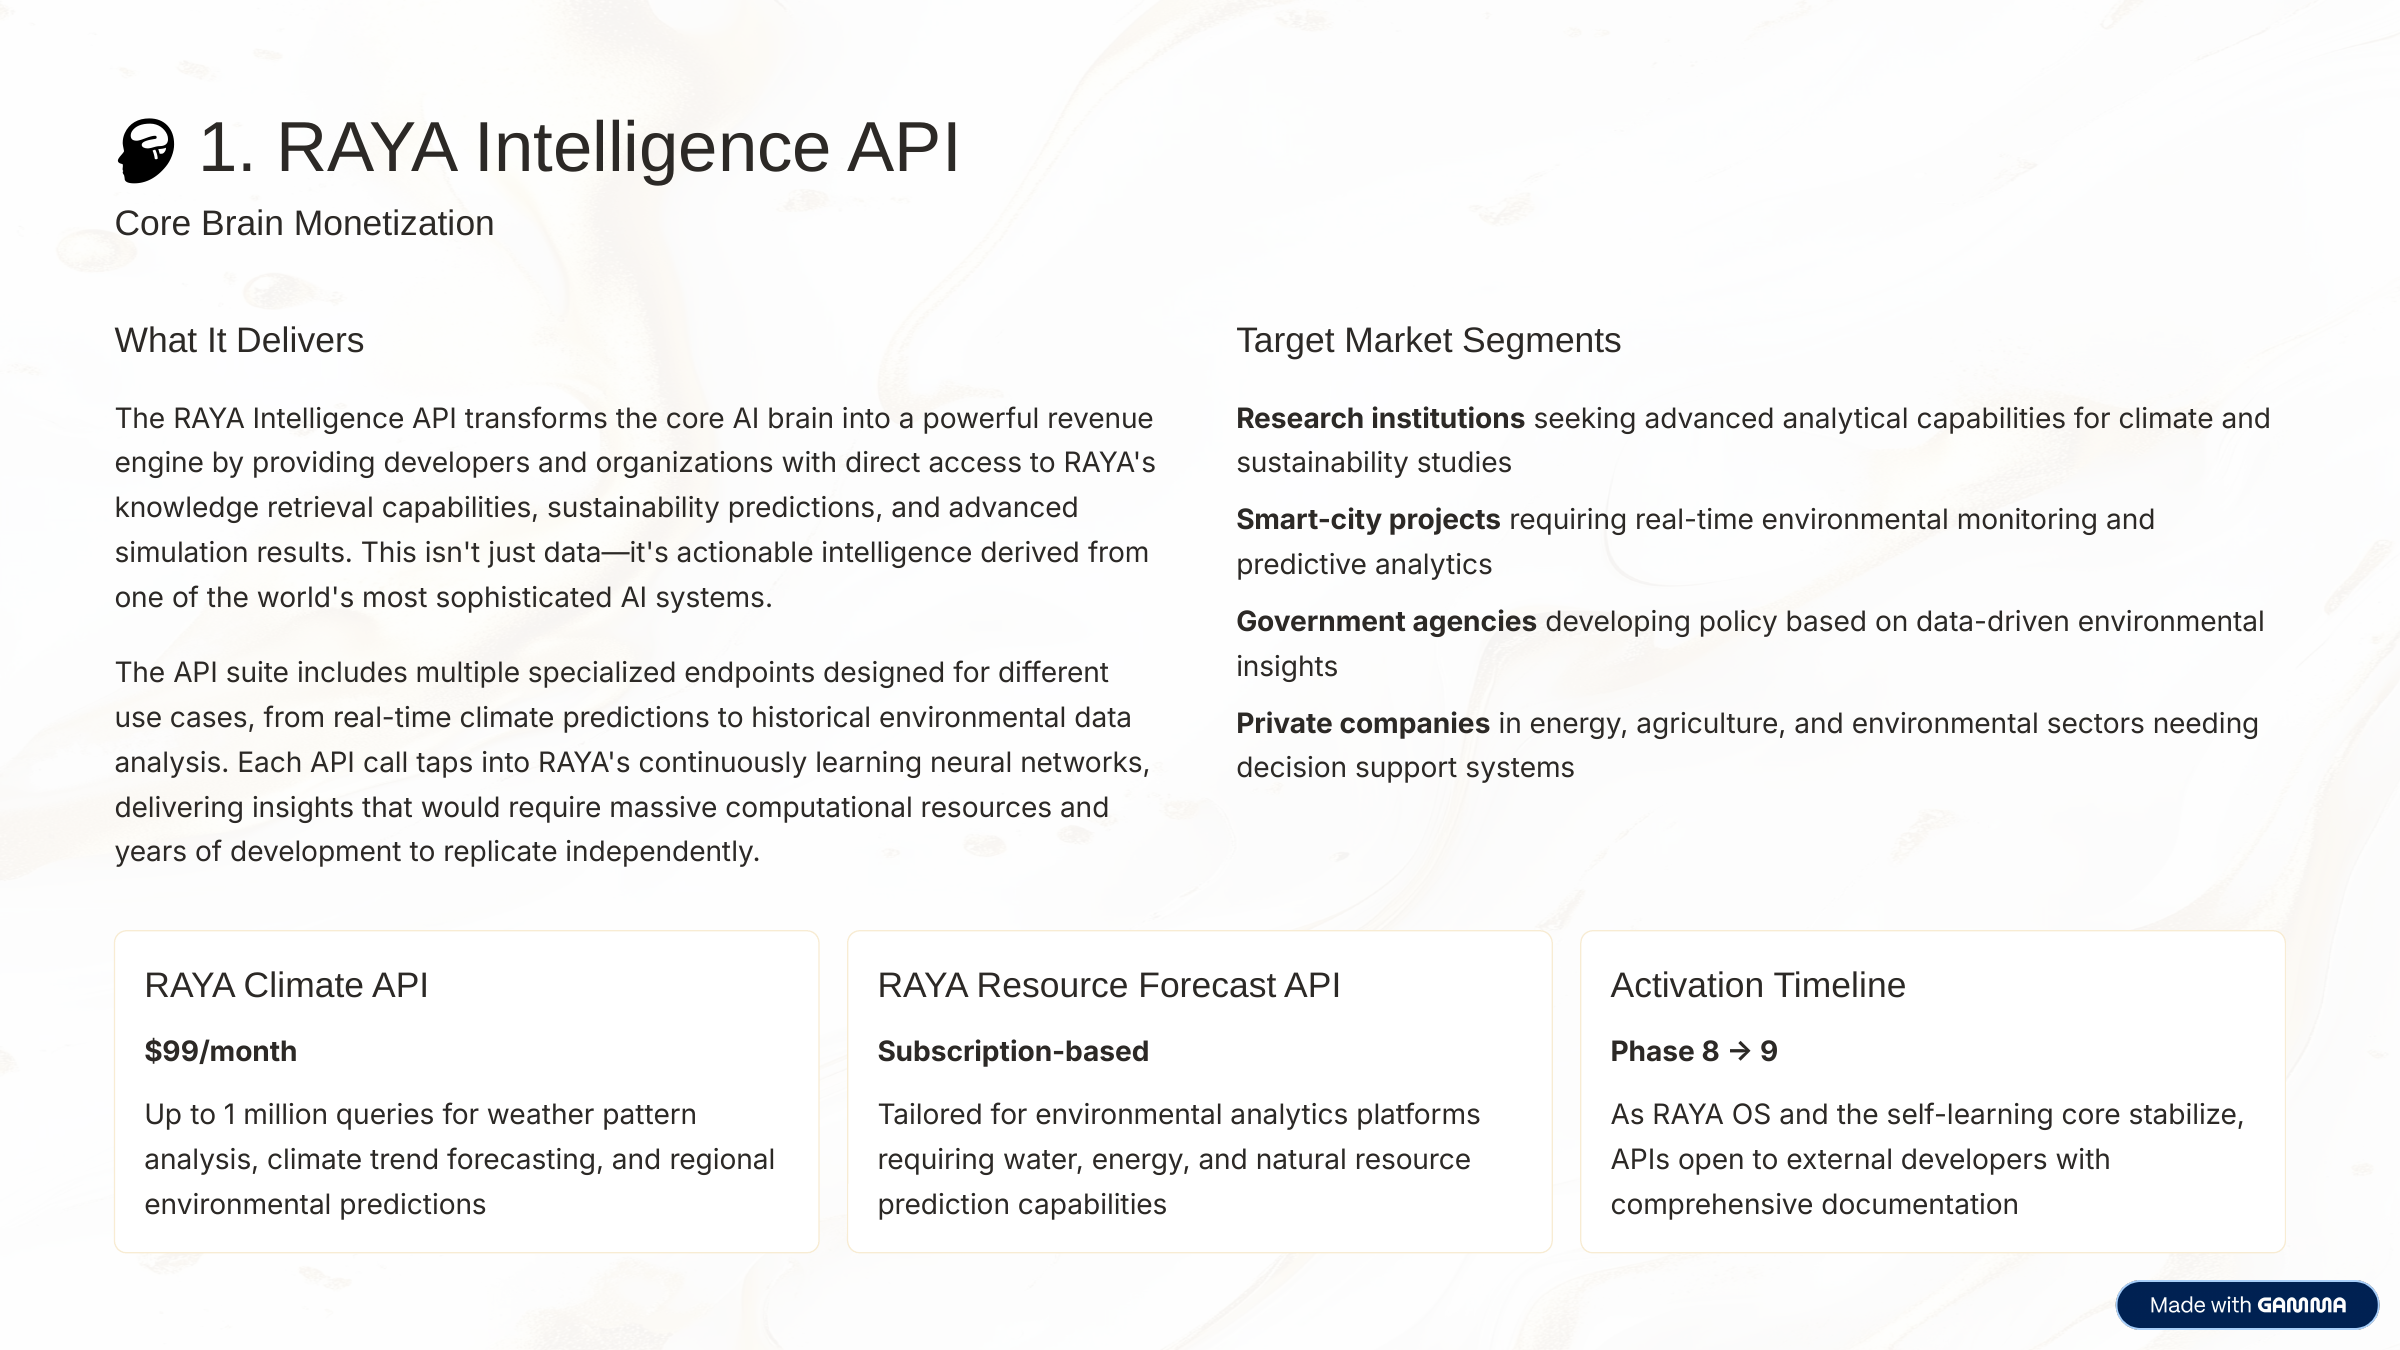

🧠 1. RAYA Intelligence API
Core Brain Monetization
What It Delivers
Target Market Segments
The RAYA Intelligence API transforms the core AI brain into a powerful revenue engine by providing developers and organizations with direct access to RAYA's knowledge retrieval capabilities, sustainability predictions, and advanced simulation results. This isn't just data—it's actionable intelligence derived from one of the world's most sophisticated AI systems.
Research institutions seeking advanced analytical capabilities for climate and sustainability studies
Smart-city projects requiring real-time environmental monitoring and predictive analytics
Government agencies developing policy based on data-driven environmental insights
The API suite includes multiple specialized endpoints designed for different use cases, from real-time climate predictions to historical environmental data analysis. Each API call taps into RAYA's continuously learning neural networks, delivering insights that would require massive computational resources and years of development to replicate independently.
Private companies in energy, agriculture, and environmental sectors needing decision support systems

RAYA Climate API
RAYA Resource Forecast API
Activation Timeline
$99/month
Subscription-based
Phase 8 → 9
Up to 1 million queries for weather pattern analysis, climate trend forecasting, and regional environmental predictions
Tailored for environmental analytics platforms requiring water, energy, and natural resource prediction capabilities
As RAYA OS and the self-learning core stabilize, APIs open to external developers with comprehensive documentation